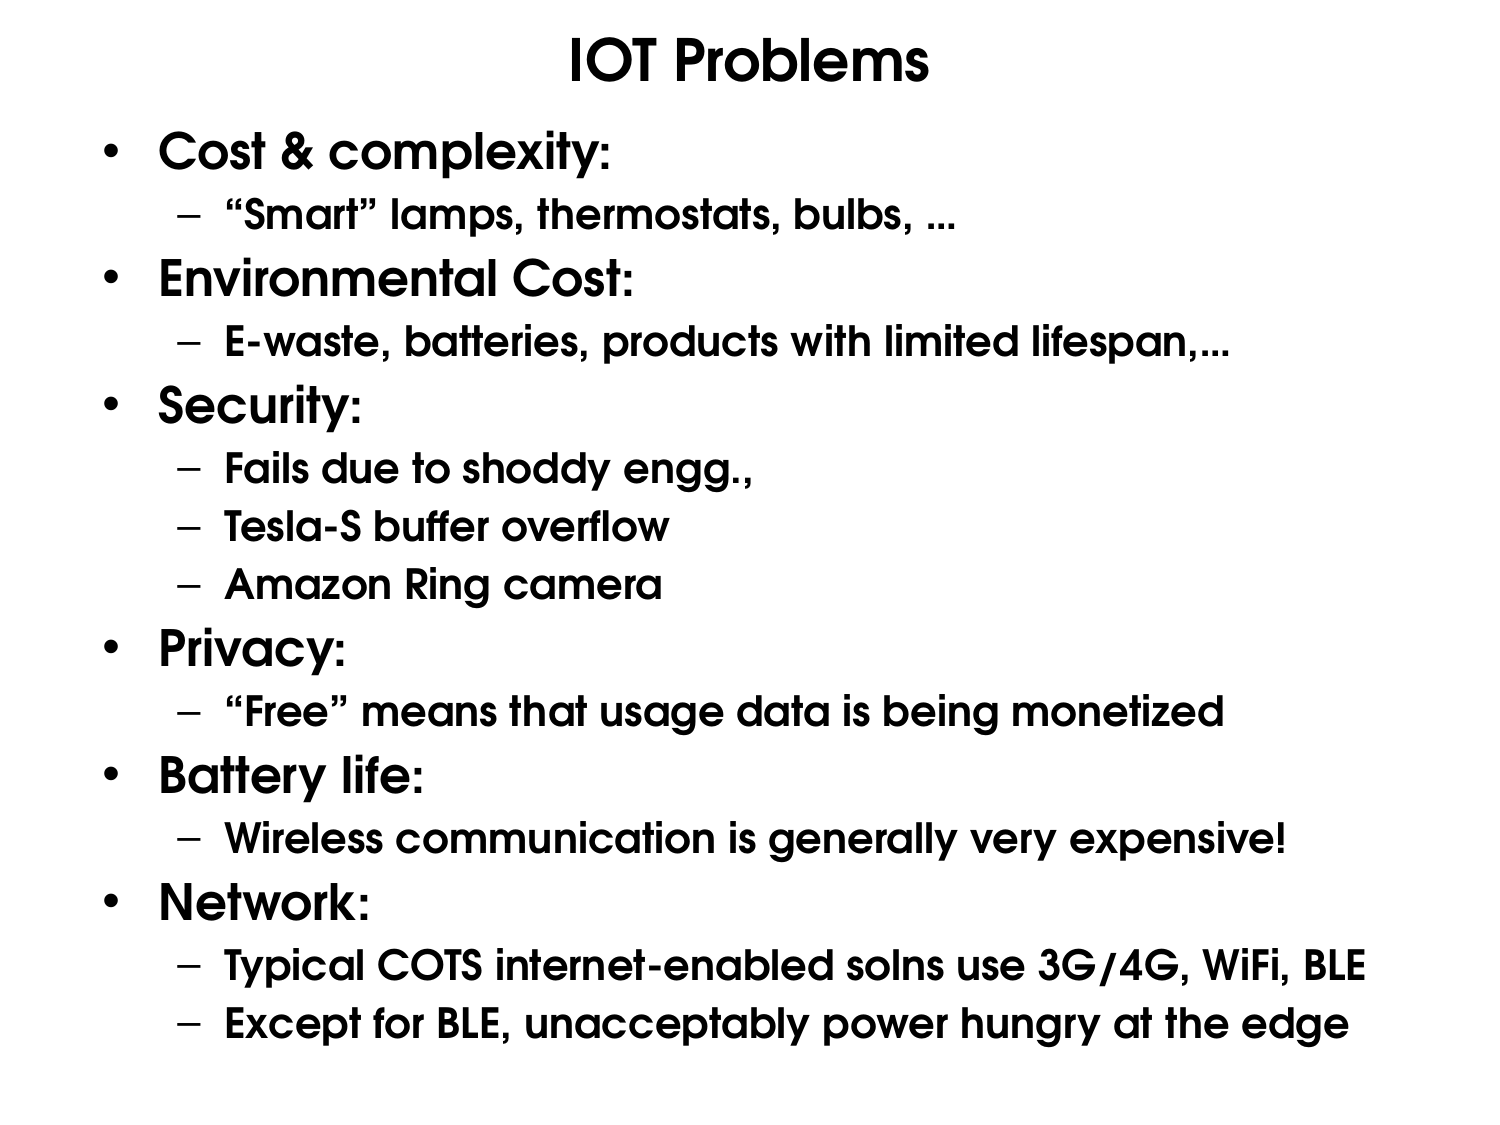

IOT Problems
Cost & complexity:
“Smart” lamps, thermostats, bulbs, …
Environmental Cost:
E-waste, batteries, products with limited lifespan,…
Security:
Fails due to shoddy engg.,
Tesla-S buffer overflow
Amazon Ring camera
Privacy:
“Free” means that usage data is being monetized
Battery life:
Wireless communication is generally very expensive!
Network:
Typical COTS internet-enabled solns use 3G/4G, WiFi, BLE
Except for BLE, unacceptably power hungry at the edge